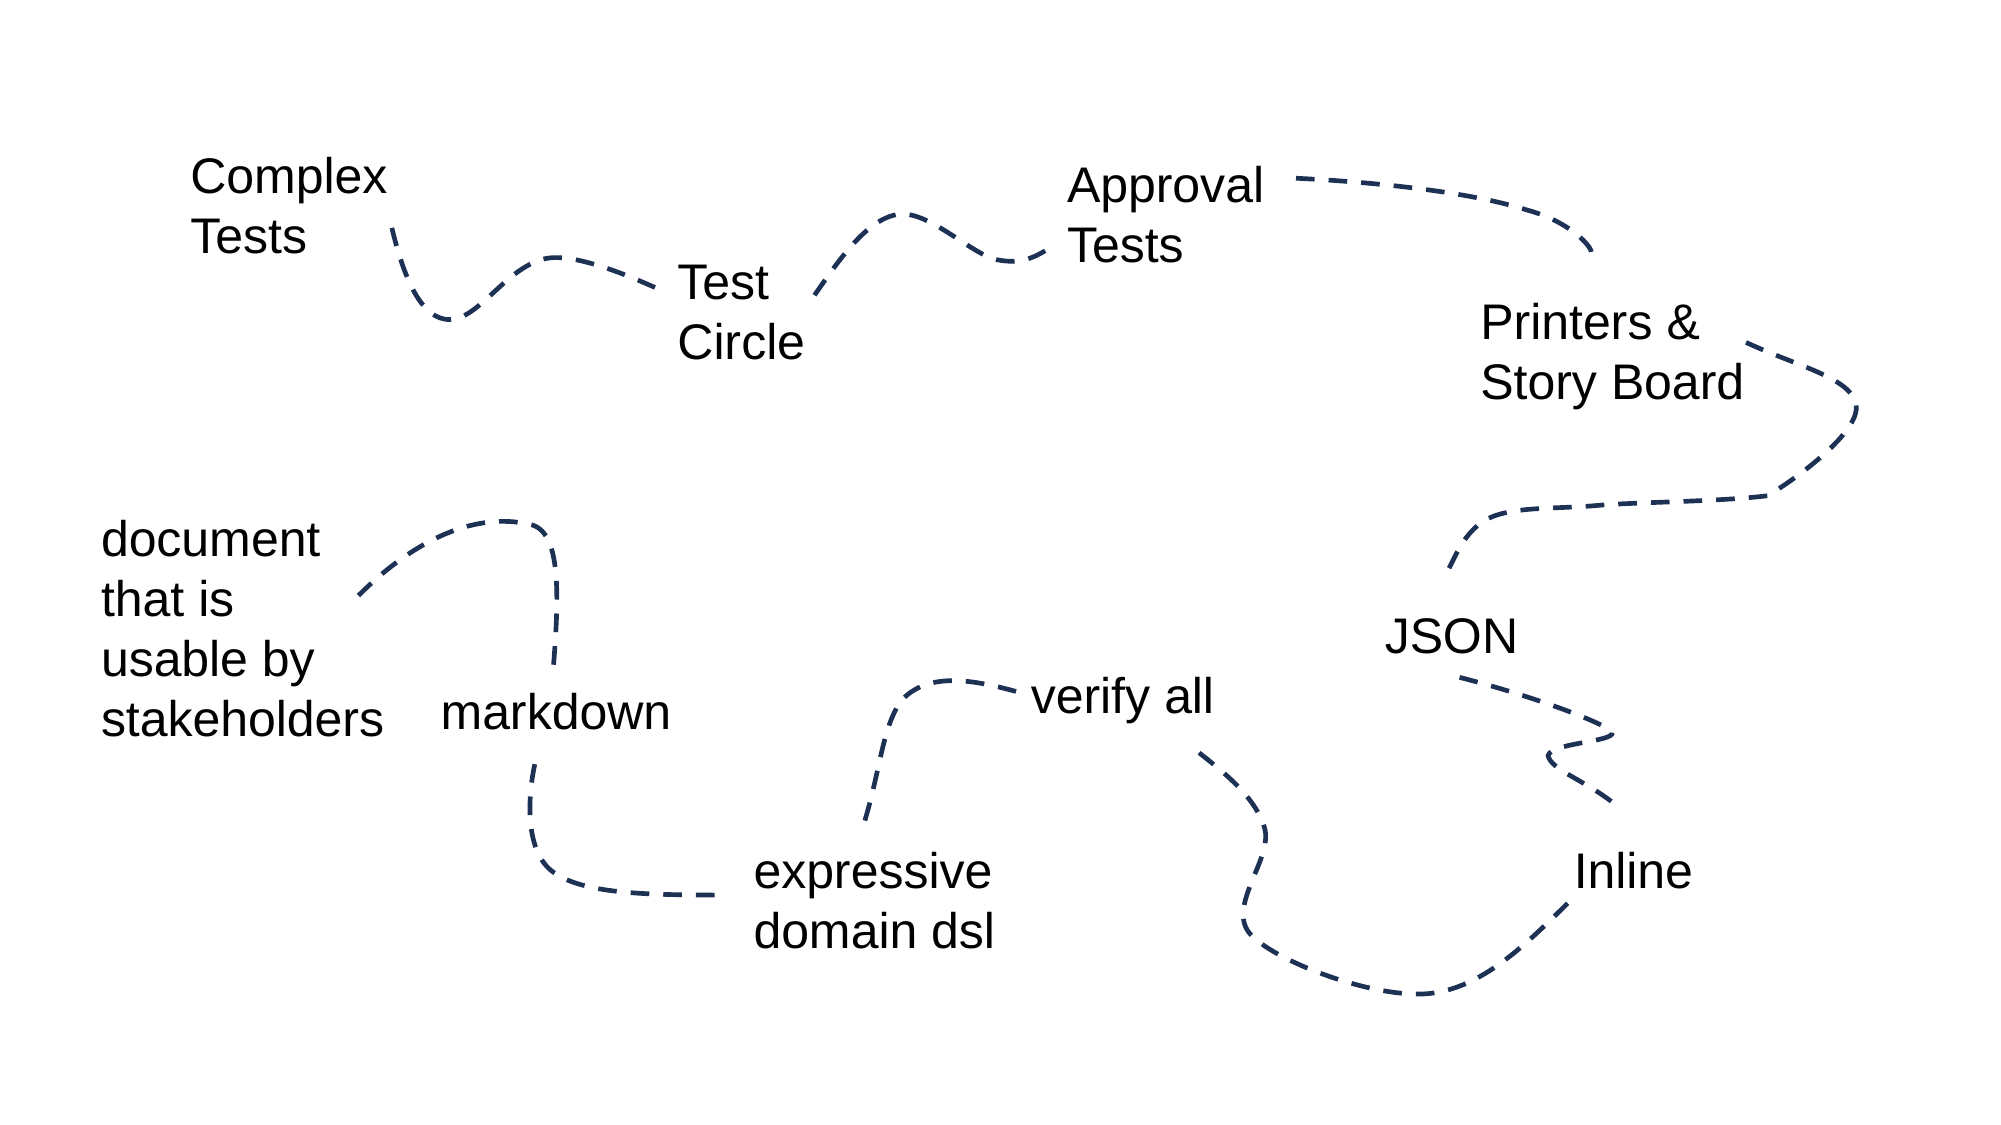

Complex
Tests
Approval
Tests

Test
Circle
Printers & Story Board

document
that is usable by stakeholders

JSON
verify all
markdown

expressive domain dsl
Inline